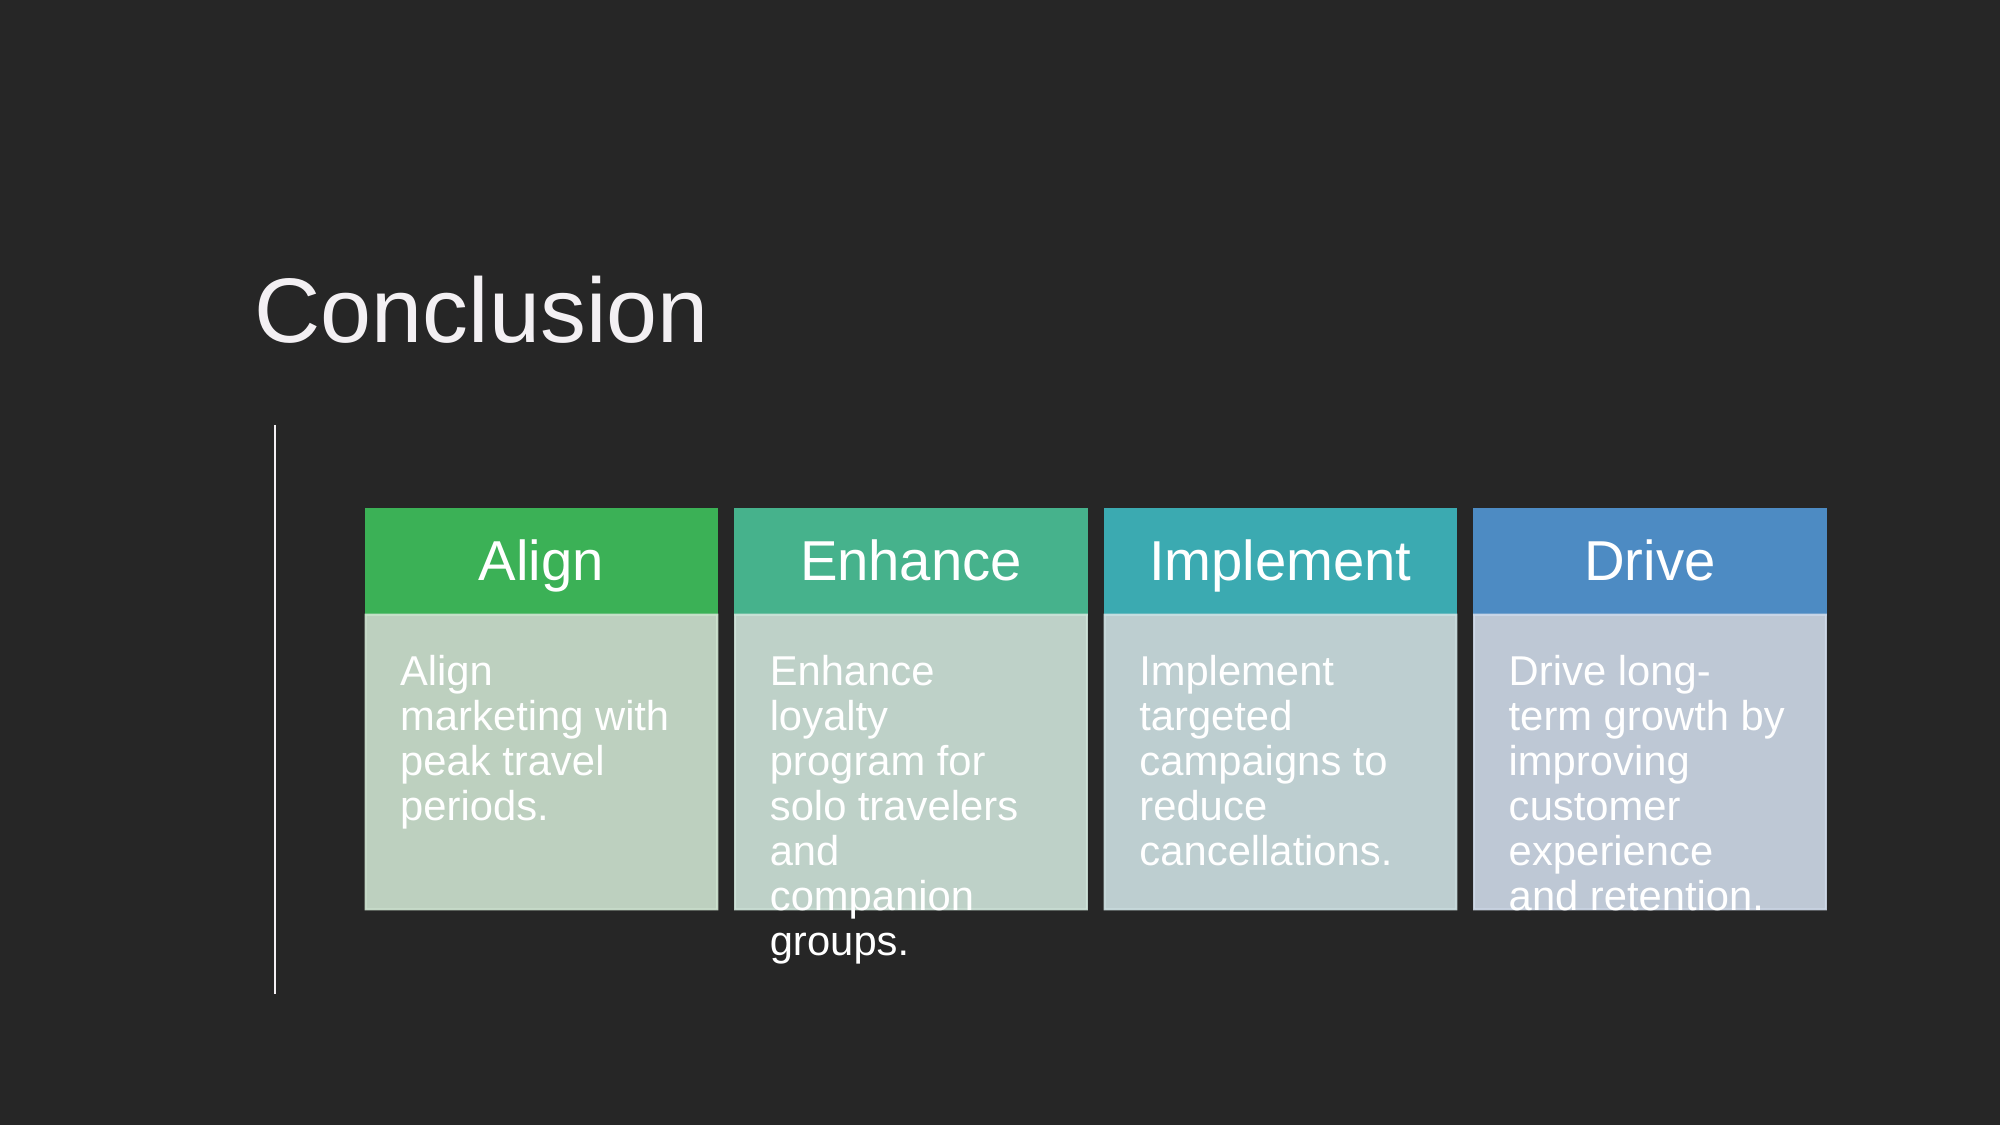

# Conclusion
Align
Align marketing with peak travel periods.
Enhance
Enhance loyalty program for solo travelers and companion groups.
Implement
Implement targeted campaigns to reduce cancellations.
Drive
Drive long-term growth by improving customer experience and retention.